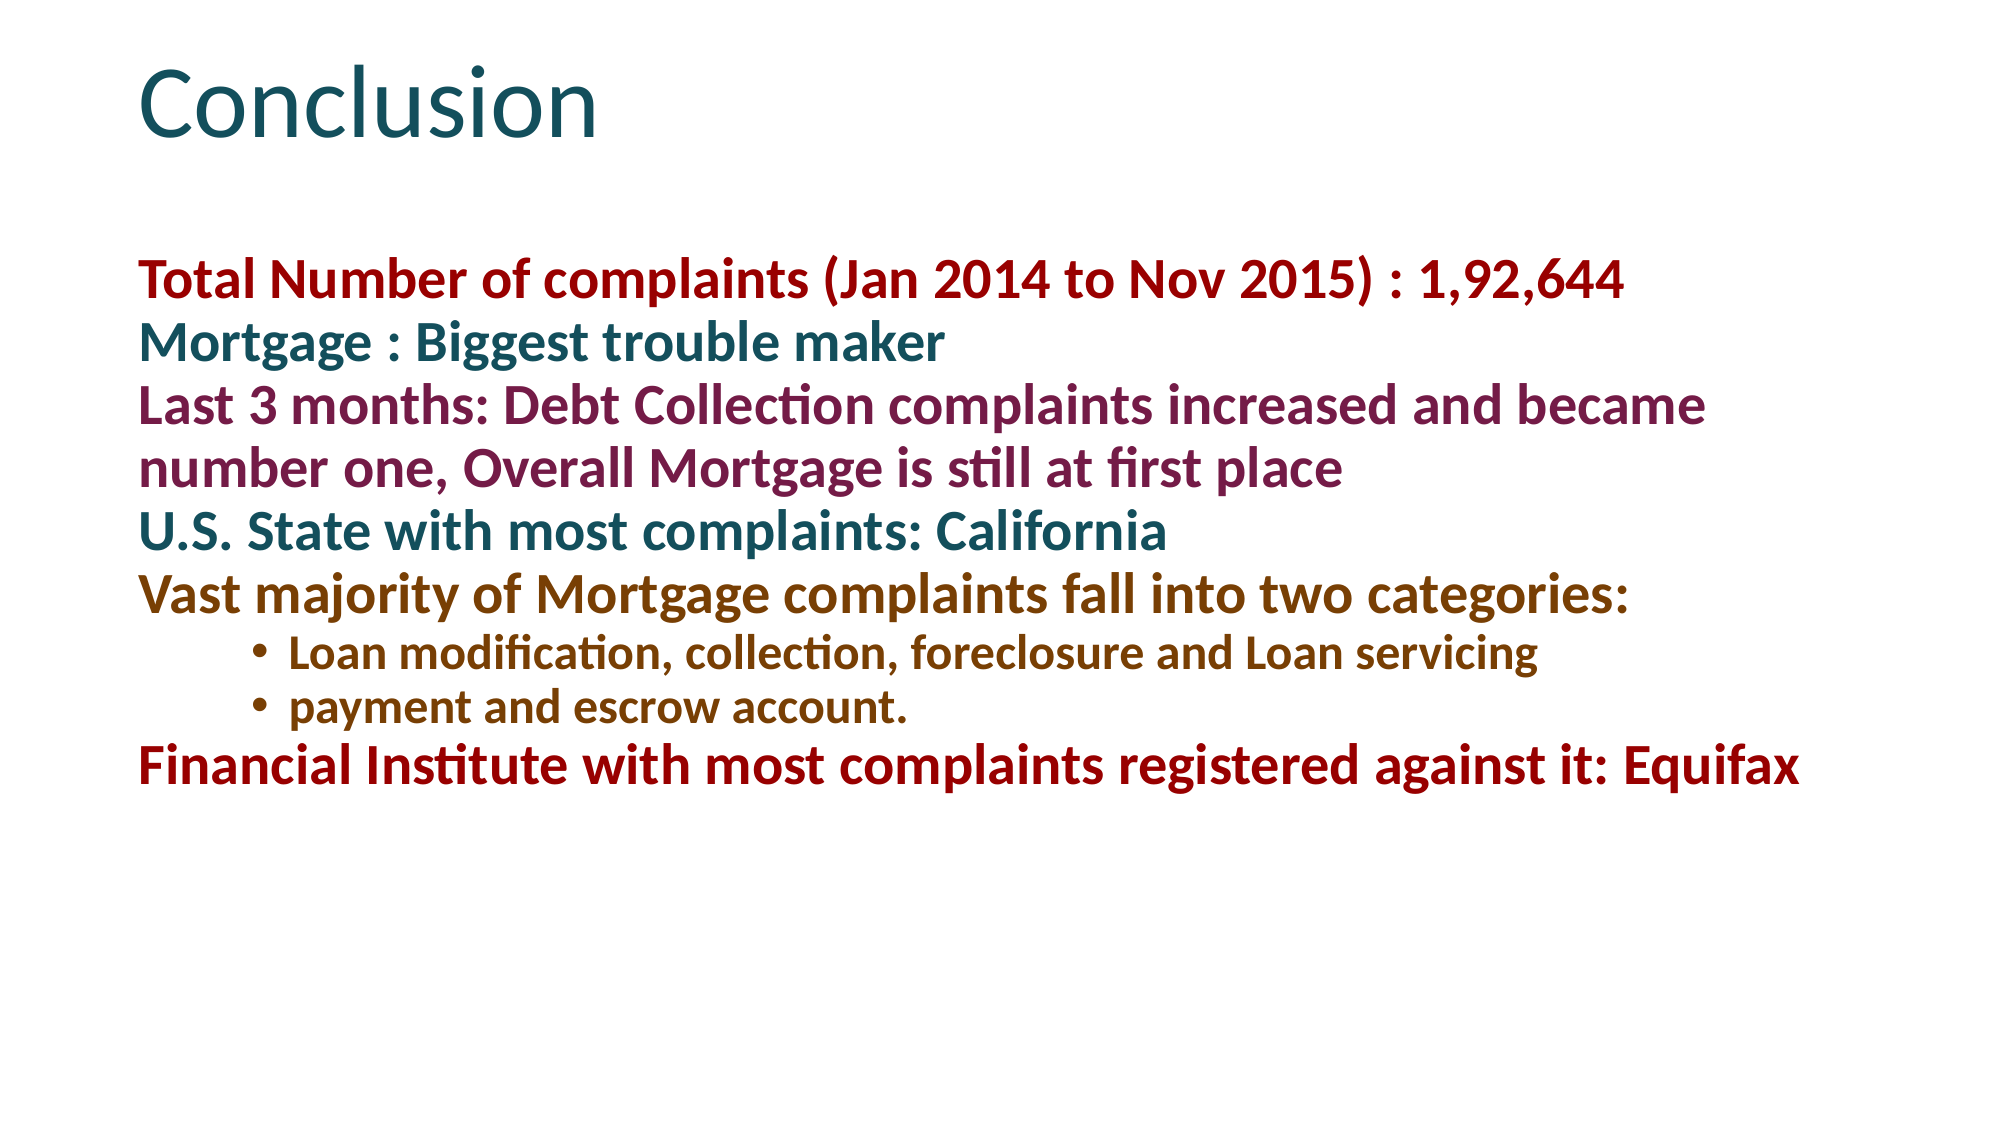

# Conclusion

Total Number of complaints (Jan 2014 to Nov 2015) : 1,92,644
Mortgage : Biggest trouble maker
Last 3 months: Debt Collection complaints increased and became number one, Overall Mortgage is still at first place
U.S. State with most complaints: California
Vast majority of Mortgage complaints fall into two categories:
Loan modification, collection, foreclosure and Loan servicing
payment and escrow account.
Financial Institute with most complaints registered against it: Equifax